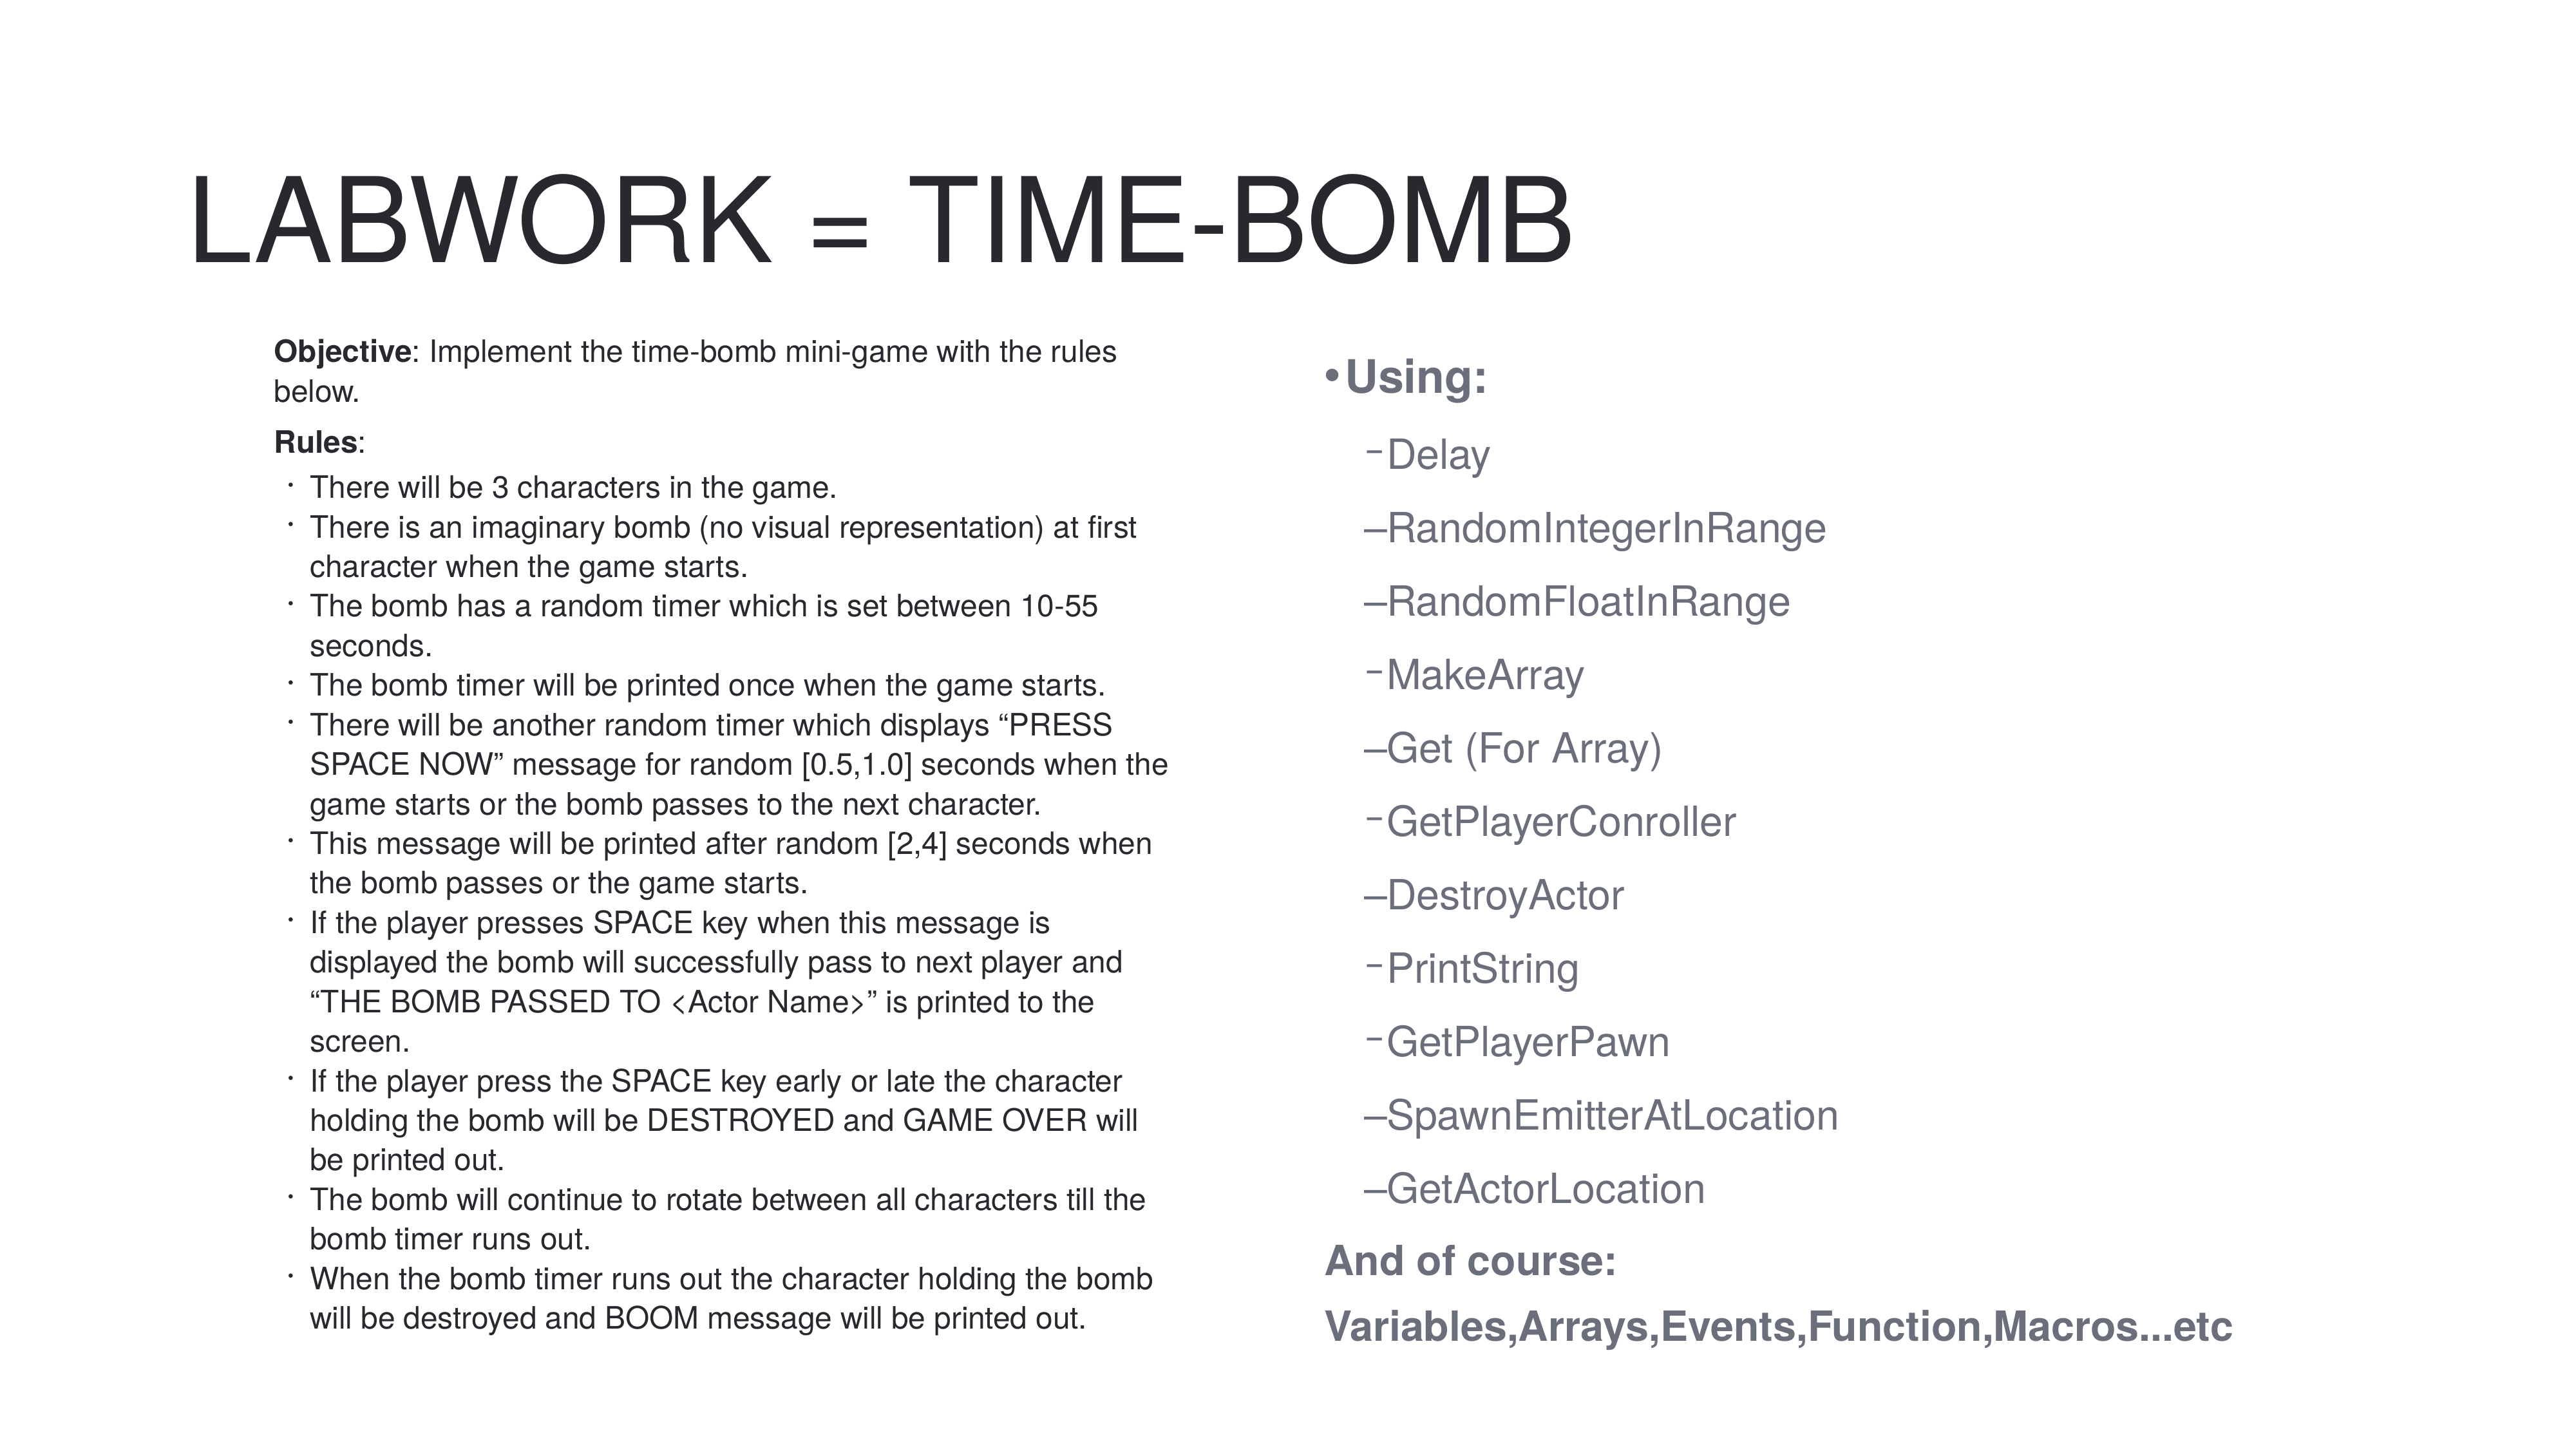

# LABWORK = TIME-BOMB
Using:
Delay
RandomIntegerInRange
RandomFloatInRange
MakeArray
Get (For Array)
GetPlayerConroller
DestroyActor
PrintString
GetPlayerPawn
SpawnEmitterAtLocation
GetActorLocation
And of course: Variables,Arrays,Events,Function,Macros...etc
Objective: Implement the time-bomb mini-game with the rules below.
Rules:
There will be 3 characters in the game.
There is an imaginary bomb (no visual representation) at first character when the game starts.
The bomb has a random timer which is set between 10-55 seconds.
The bomb timer will be printed once when the game starts.
There will be another random timer which displays “PRESS SPACE NOW” message for random [0.5,1.0] seconds when the game starts or the bomb passes to the next character.
This message will be printed after random [2,4] seconds when the bomb passes or the game starts.
If the player presses SPACE key when this message is displayed the bomb will successfully pass to next player and “THE BOMB PASSED TO <Actor Name>” is printed to the screen.
If the player press the SPACE key early or late the character holding the bomb will be DESTROYED and GAME OVER will be printed out.
The bomb will continue to rotate between all characters till the bomb timer runs out.
When the bomb timer runs out the character holding the bomb will be destroyed and BOOM message will be printed out.